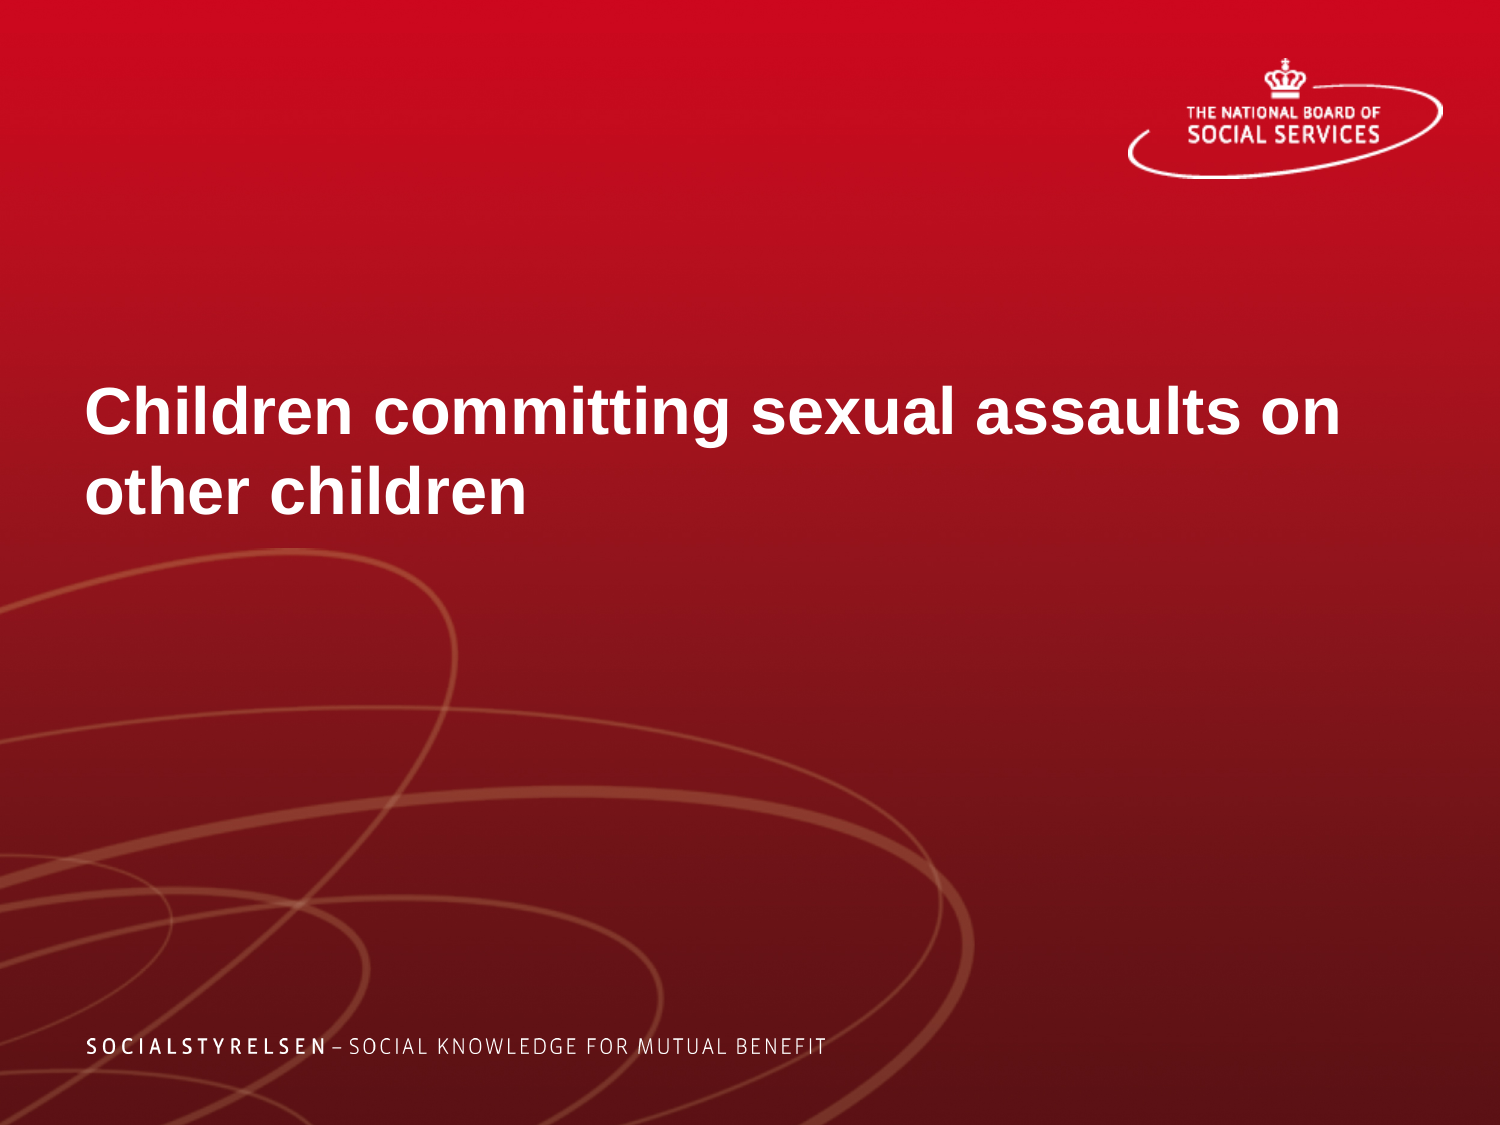

# Children committing sexual assaults on other children